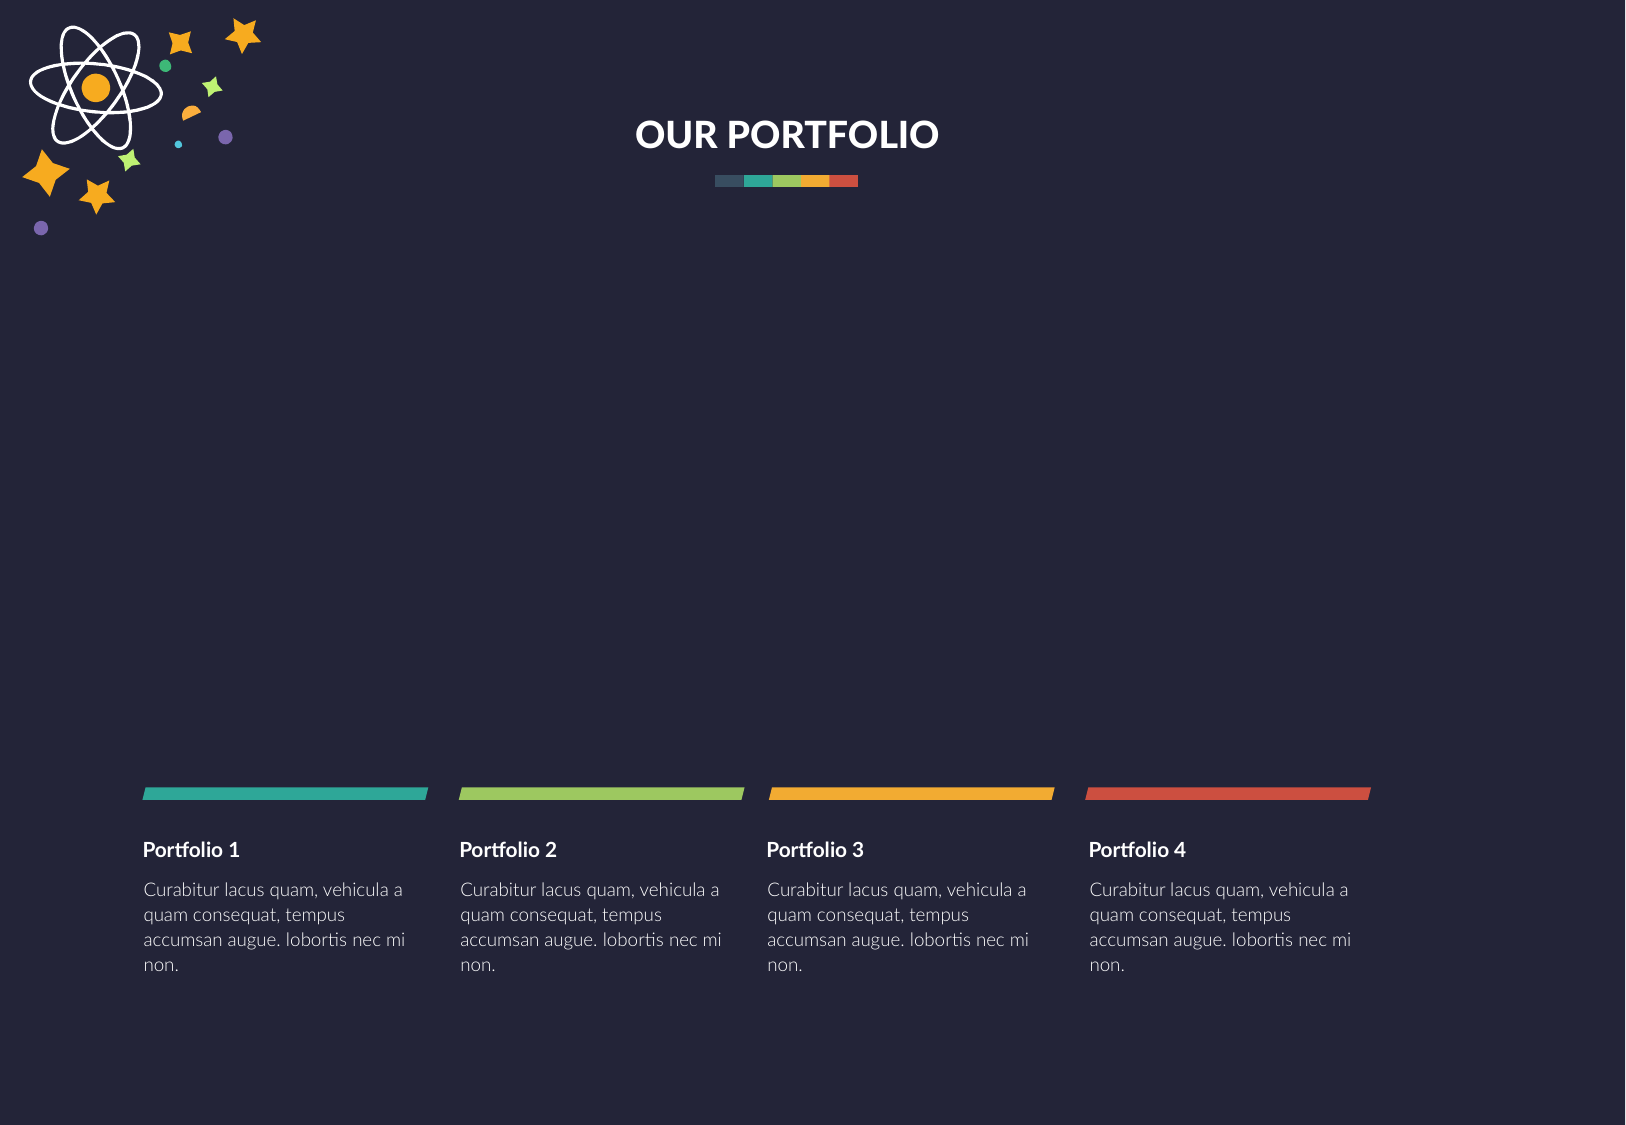

OUR PORTFOLIO

Portfolio 1

Portfolio 2
Portfolio 3
Portfolio 4
Curabitur lacus quam, vehicula a quam consequat, tempus accumsan augue. lobortis nec mi non.
Curabitur lacus quam, vehicula a quam consequat, tempus accumsan augue. lobortis nec mi non.
Curabitur lacus quam, vehicula a quam consequat, tempus accumsan augue. lobortis nec mi non.
Curabitur lacus quam, vehicula a quam consequat, tempus accumsan augue. lobortis nec mi non.